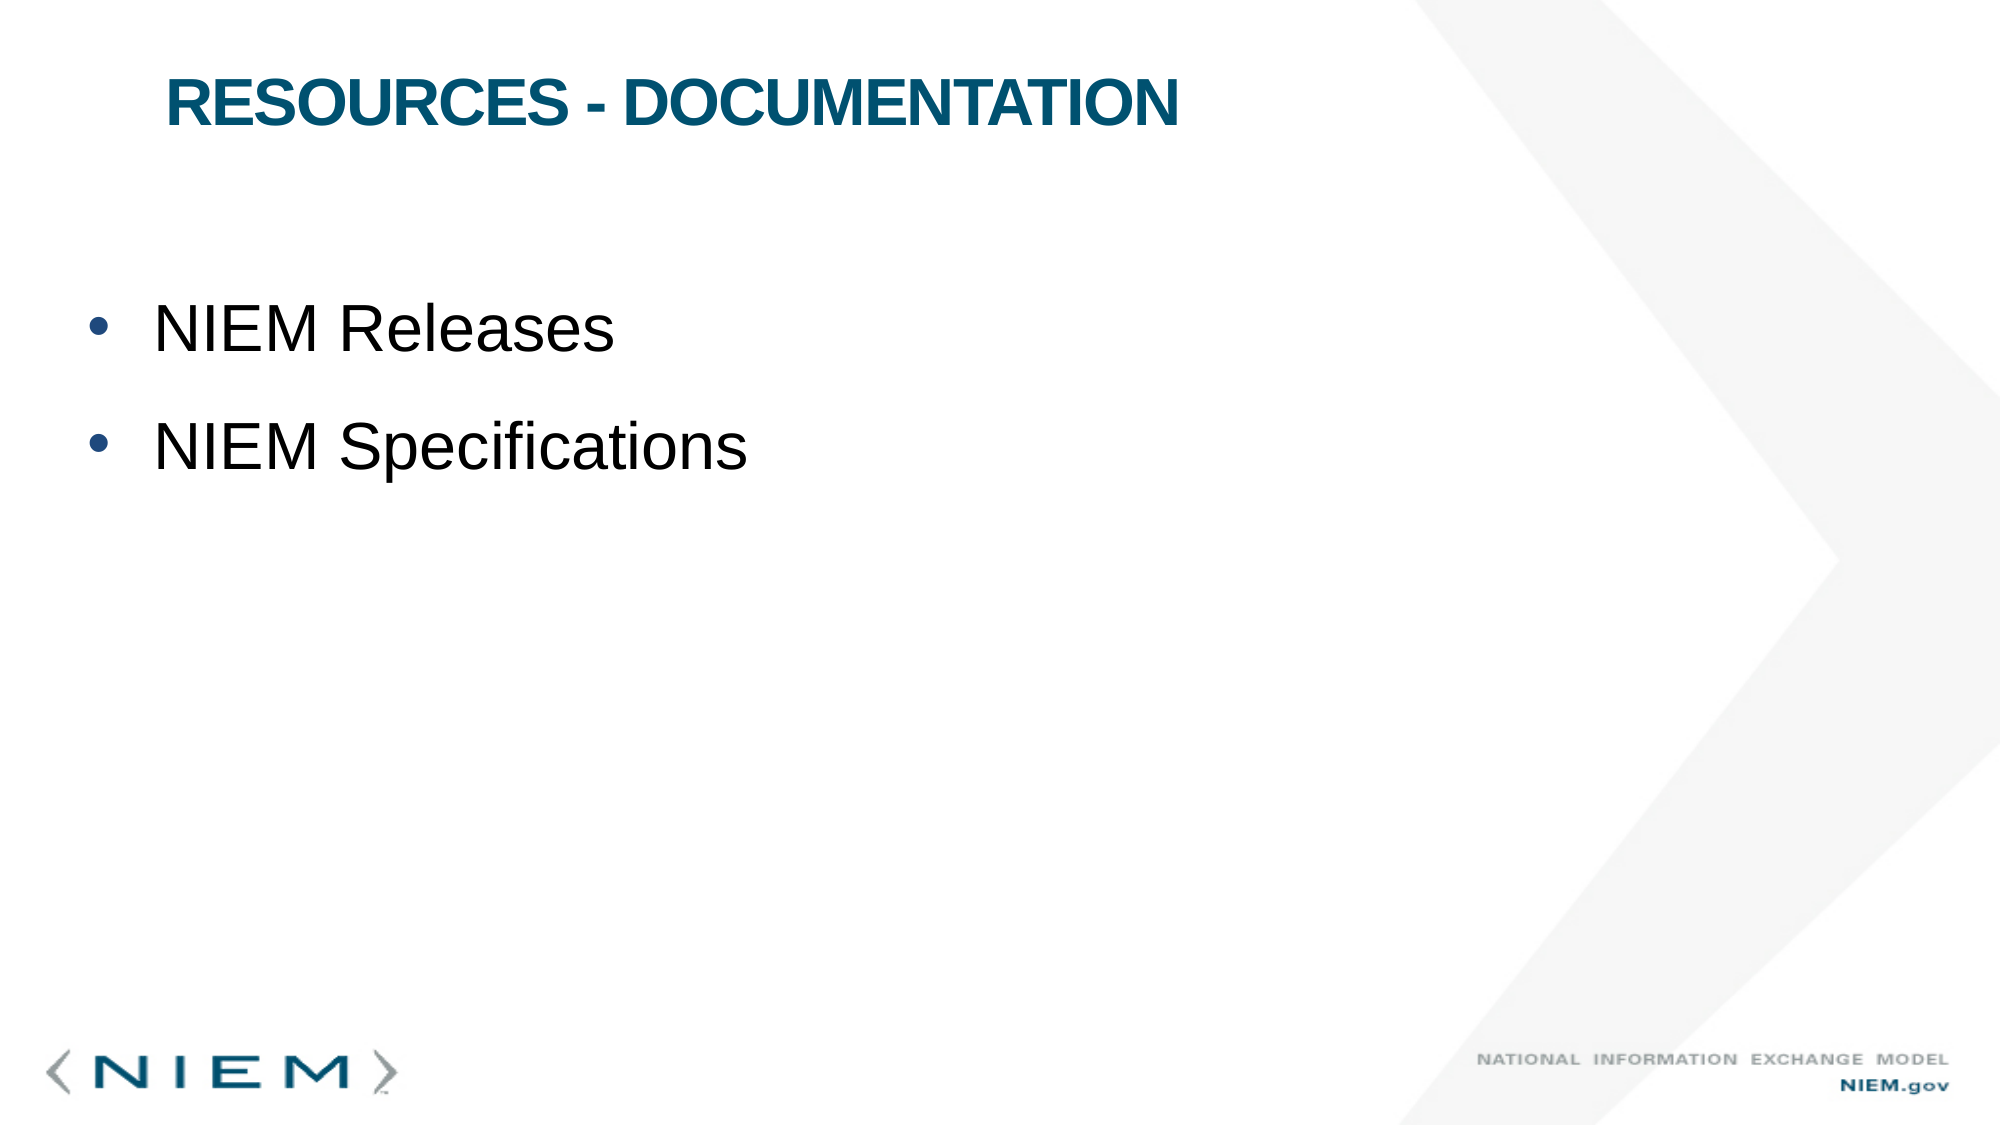

# Resources - Documentation
NIEM Releases
NIEM Specifications